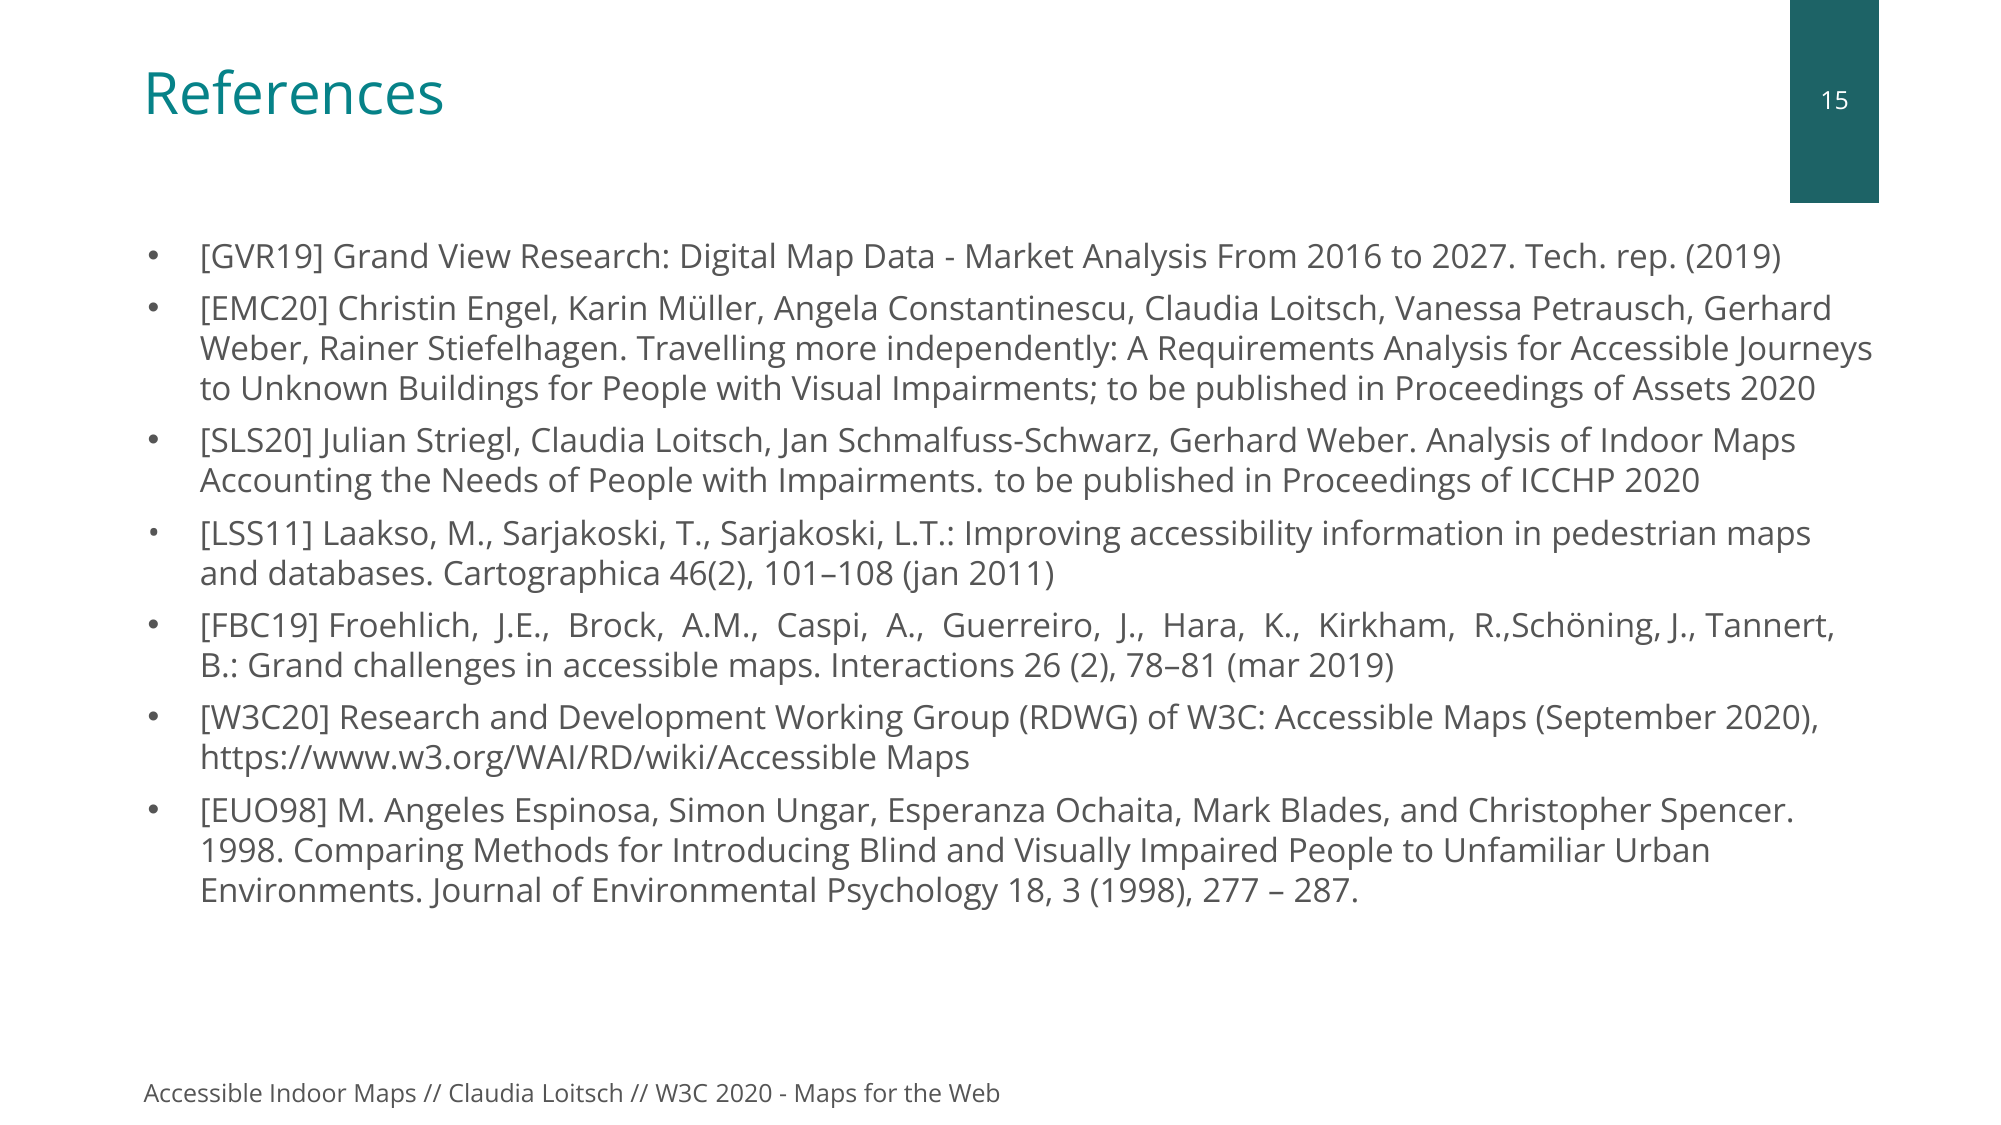

# References
[GVR19] Grand View Research: Digital Map Data - Market Analysis From 2016 to 2027. Tech. rep. (2019)
[EMC20] Christin Engel, Karin Müller, Angela Constantinescu, Claudia Loitsch, Vanessa Petrausch, Gerhard Weber, Rainer Stiefelhagen. Travelling more independently: A Requirements Analysis for Accessible Journeys to Unknown Buildings for People with Visual Impairments; to be published in Proceedings of Assets 2020
[SLS20] Julian Striegl, Claudia Loitsch, Jan Schmalfuss-Schwarz, Gerhard Weber. Analysis of Indoor Maps Accounting the Needs of People with Impairments. to be published in Proceedings of ICCHP 2020
[LSS11] Laakso, M., Sarjakoski, T., Sarjakoski, L.T.: Improving accessibility information in pedestrian maps and databases. Cartographica 46(2), 101–108 (jan 2011)
[FBC19] Froehlich,  J.E.,  Brock,  A.M.,  Caspi,  A.,  Guerreiro,  J.,  Hara,  K.,  Kirkham,  R.,Schöning, J., Tannert, B.: Grand challenges in accessible maps. Interactions 26 (2), 78–81 (mar 2019)
[W3C20] Research and Development Working Group (RDWG) of W3C: Accessible Maps (September 2020), https://www.w3.org/WAI/RD/wiki/Accessible Maps
[EUO98] M. Angeles Espinosa, Simon Ungar, Esperanza Ochaita, Mark Blades, and Christopher Spencer. 1998. Comparing Methods for Introducing Blind and Visually Impaired People to Unfamiliar Urban Environments. Journal of Environmental Psychology 18, 3 (1998), 277 – 287.